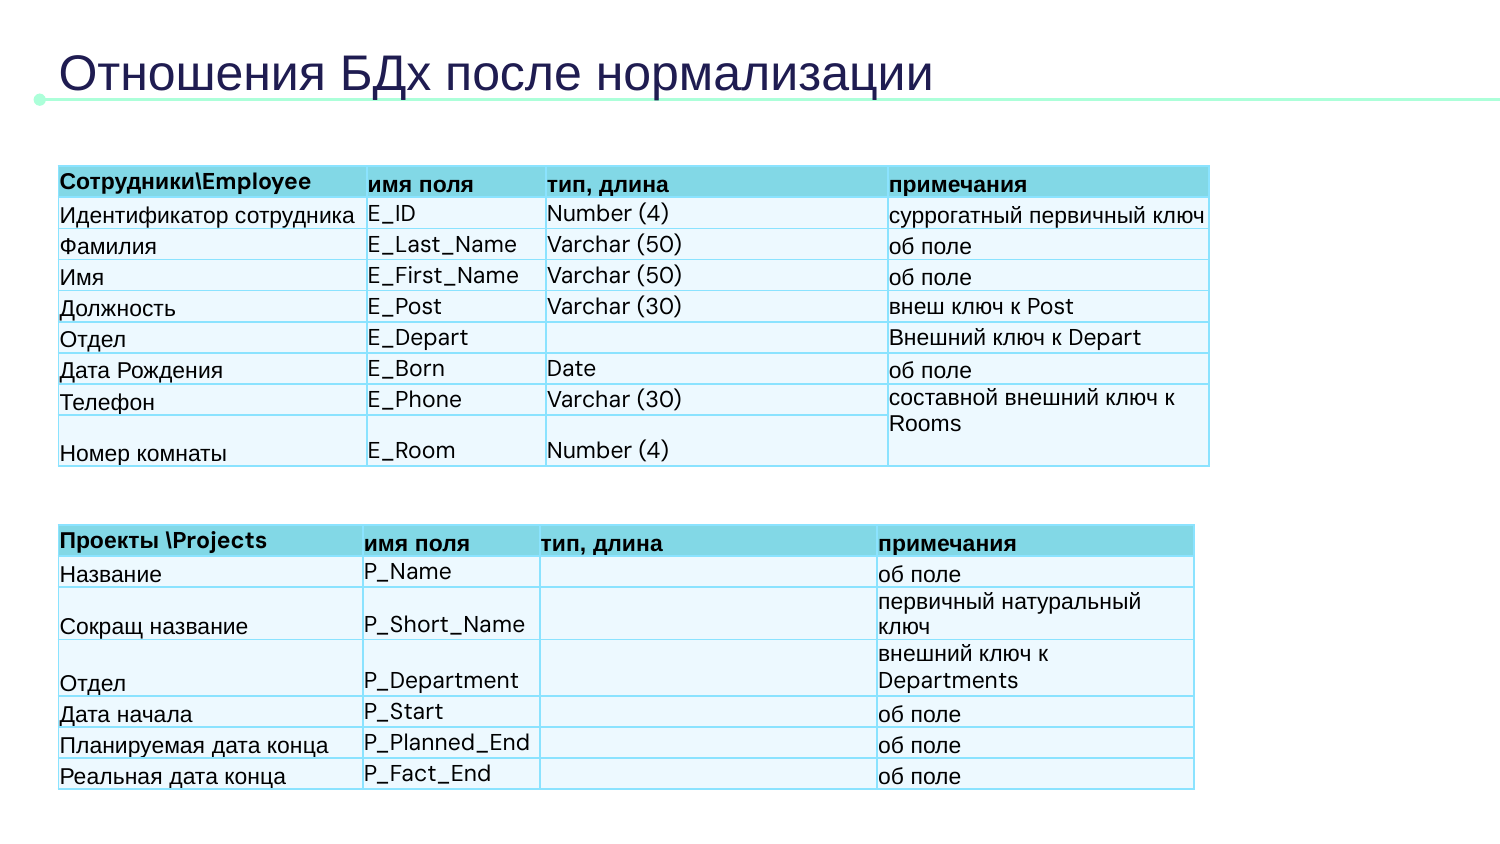

# Отношения БДх после нормализации
| Сотрудники\Employee | имя поля | тип, длина | примечания |
| --- | --- | --- | --- |
| Идентификатор сотрудника | E\_ID | Number (4) | cуррогатный первичный ключ |
| Фамилия | E\_Last\_Name | Varchar (50) | об поле |
| Имя | E\_First\_Name | Varchar (50) | об поле |
| Должность | E\_Post | Varchar (30) | внеш ключ к Post |
| Отдел | E\_Depart |  | Внешний ключ к Depart |
| Дата Рождения | E\_Born | Date | об поле |
| Телефон | E\_Phone | Varchar (30) | составной внешний ключ к Rooms |
| Номер комнаты | E\_Room | Number (4) |  |
| Проекты \Projects | имя поля | тип, длина | примечания |
| --- | --- | --- | --- |
| Название | P\_Name |  | об поле |
| Сокращ название | P\_Short\_Name |  | первичный натуральный ключ |
| Отдел | P\_Department |  | внешний ключ к Departments |
| Дата начала | P\_Start |  | об поле |
| Планируемая дата конца | P\_Planned\_End |  | об поле |
| Реальная дата конца | P\_Fact\_End |  | об поле |